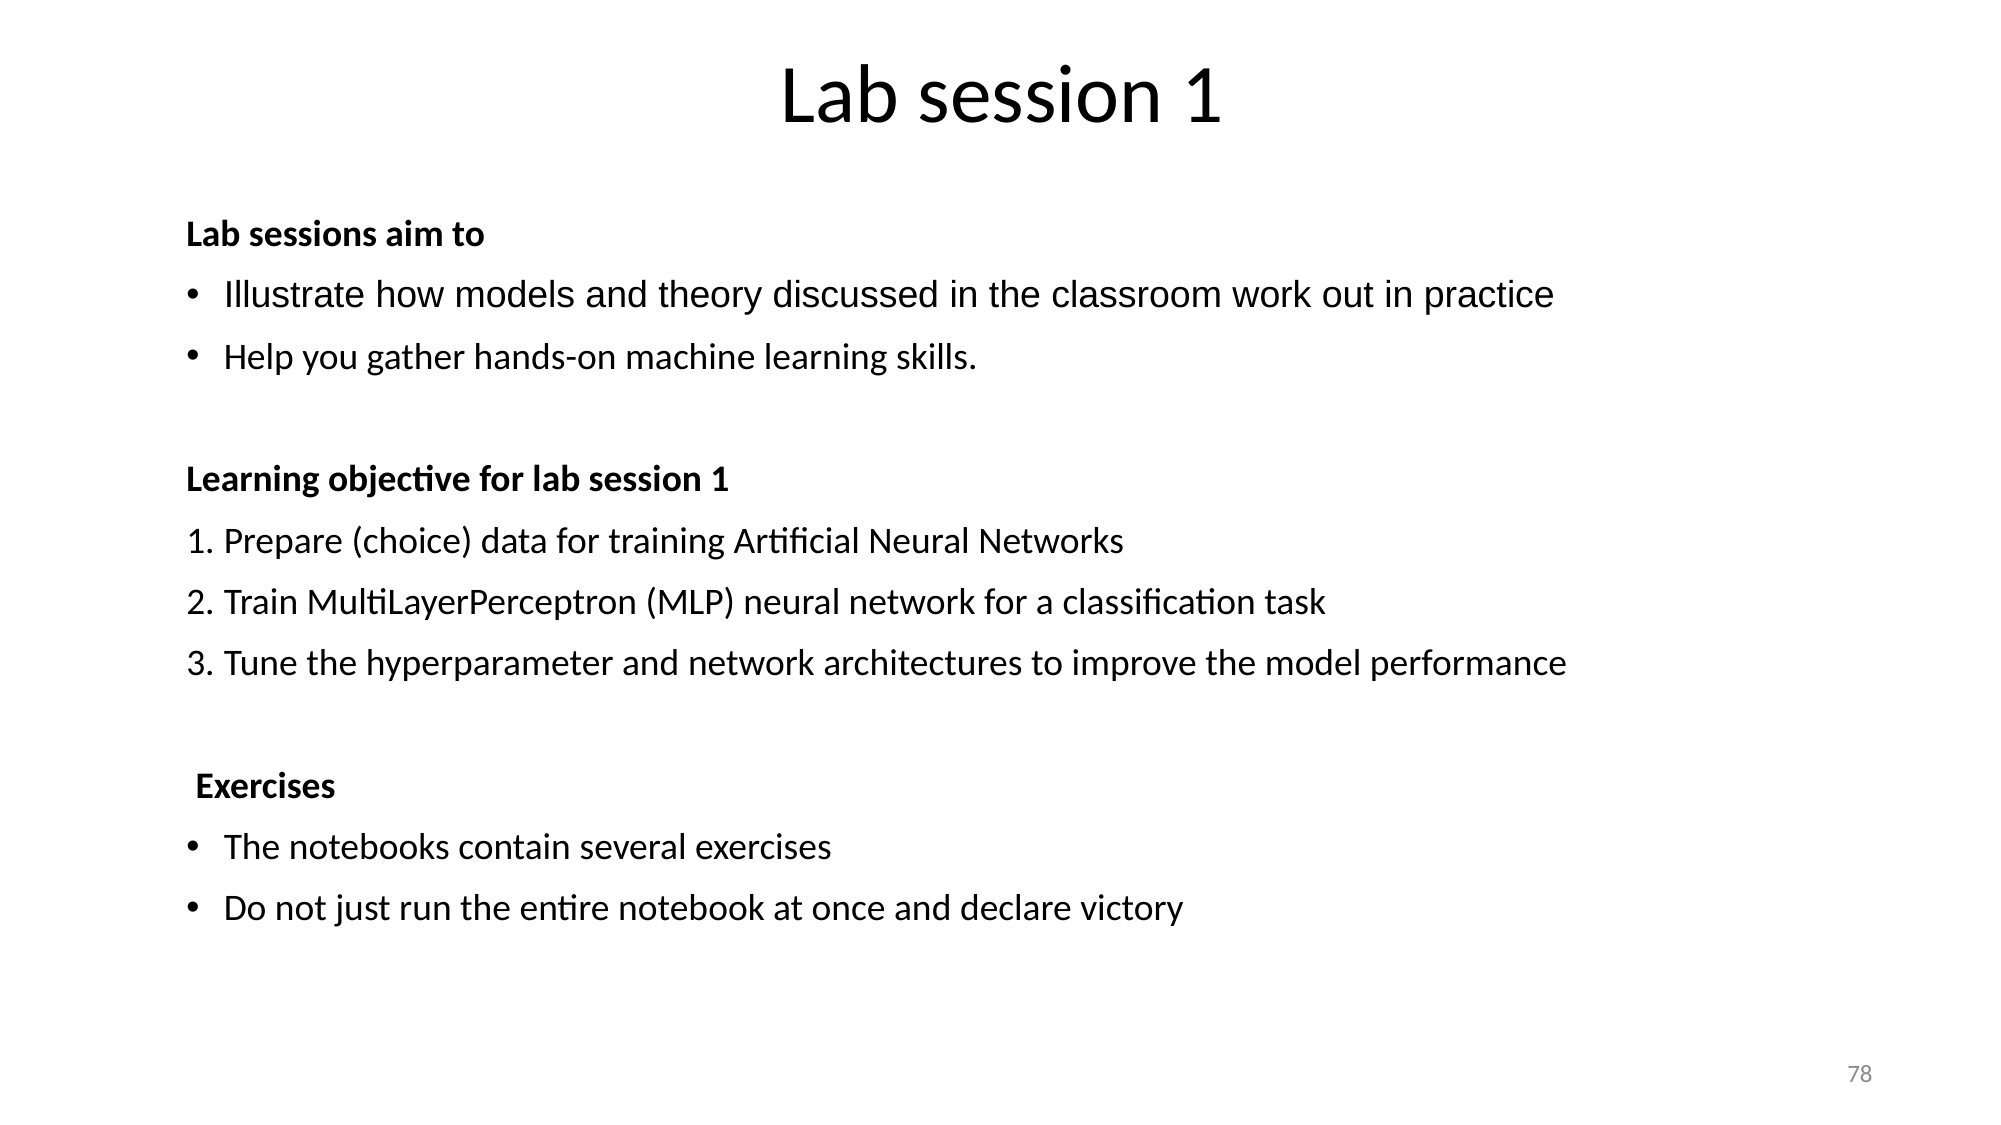

# Lab session 1
Lab sessions aim to
Illustrate how models and theory discussed in the classroom work out in practice
Help you gather hands-on machine learning skills.

Learning objective for lab session 1
Prepare (choice) data for training Artificial Neural Networks
Train MultiLayerPerceptron (MLP) neural network for a classification task
Tune the hyperparameter and network architectures to improve the model performance

Exercises
The notebooks contain several exercises
Do not just run the entire notebook at once and declare victory

78